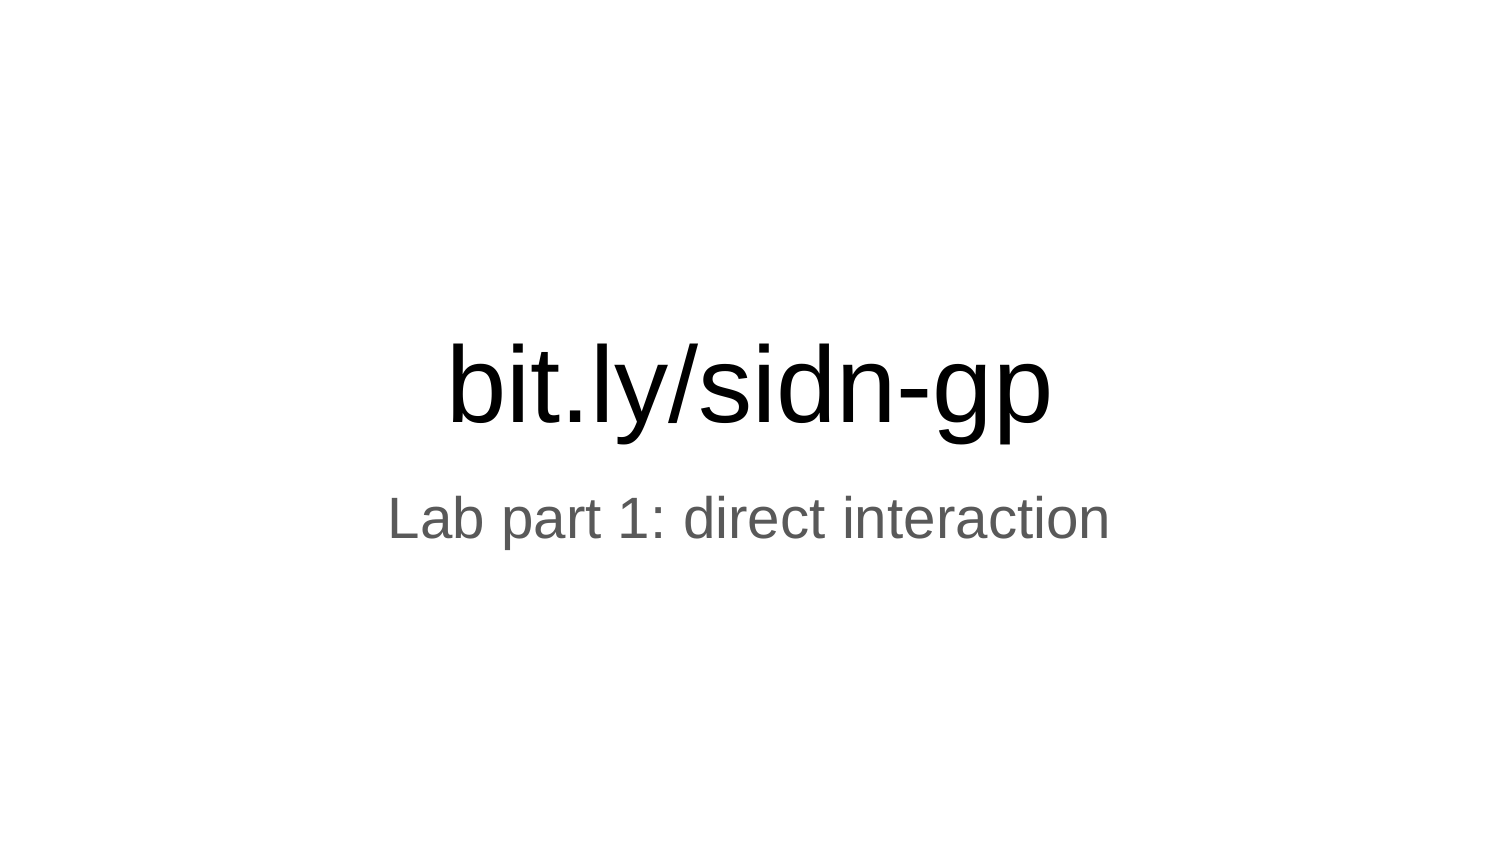

# bit.ly/sidn-gp
Lab part 1: direct interaction